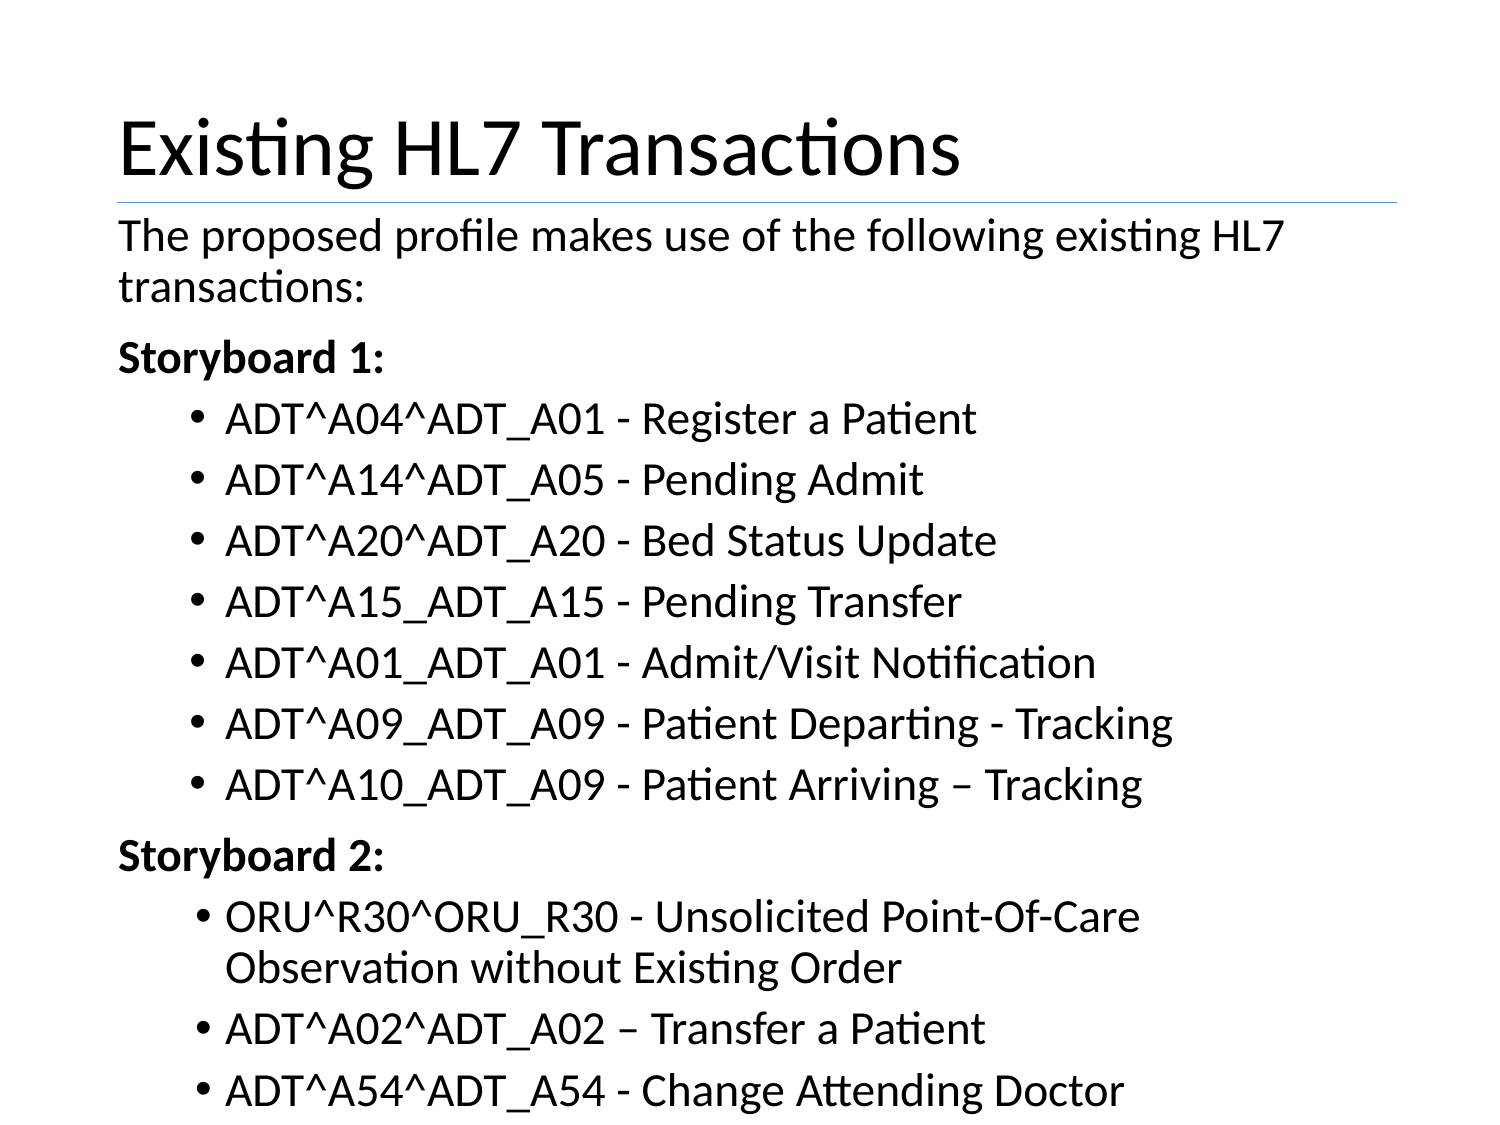

Existing HL7 Transactions
The proposed profile makes use of the following existing HL7 transactions:
Storyboard 1:
ADT^A04^ADT_A01 - Register a Patient
ADT^A14^ADT_A05 - Pending Admit
ADT^A20^ADT_A20 - Bed Status Update
ADT^A15_ADT_A15 - Pending Transfer
ADT^A01_ADT_A01 - Admit/Visit Notification
ADT^A09_ADT_A09 - Patient Departing - Tracking
ADT^A10_ADT_A09 - Patient Arriving – Tracking
Storyboard 2:
ORU^R30^ORU_R30 - Unsolicited Point-Of-Care Observation without Existing Order
ADT^A02^ADT_A02 – Transfer a Patient
ADT^A54^ADT_A54 - Change Attending Doctor